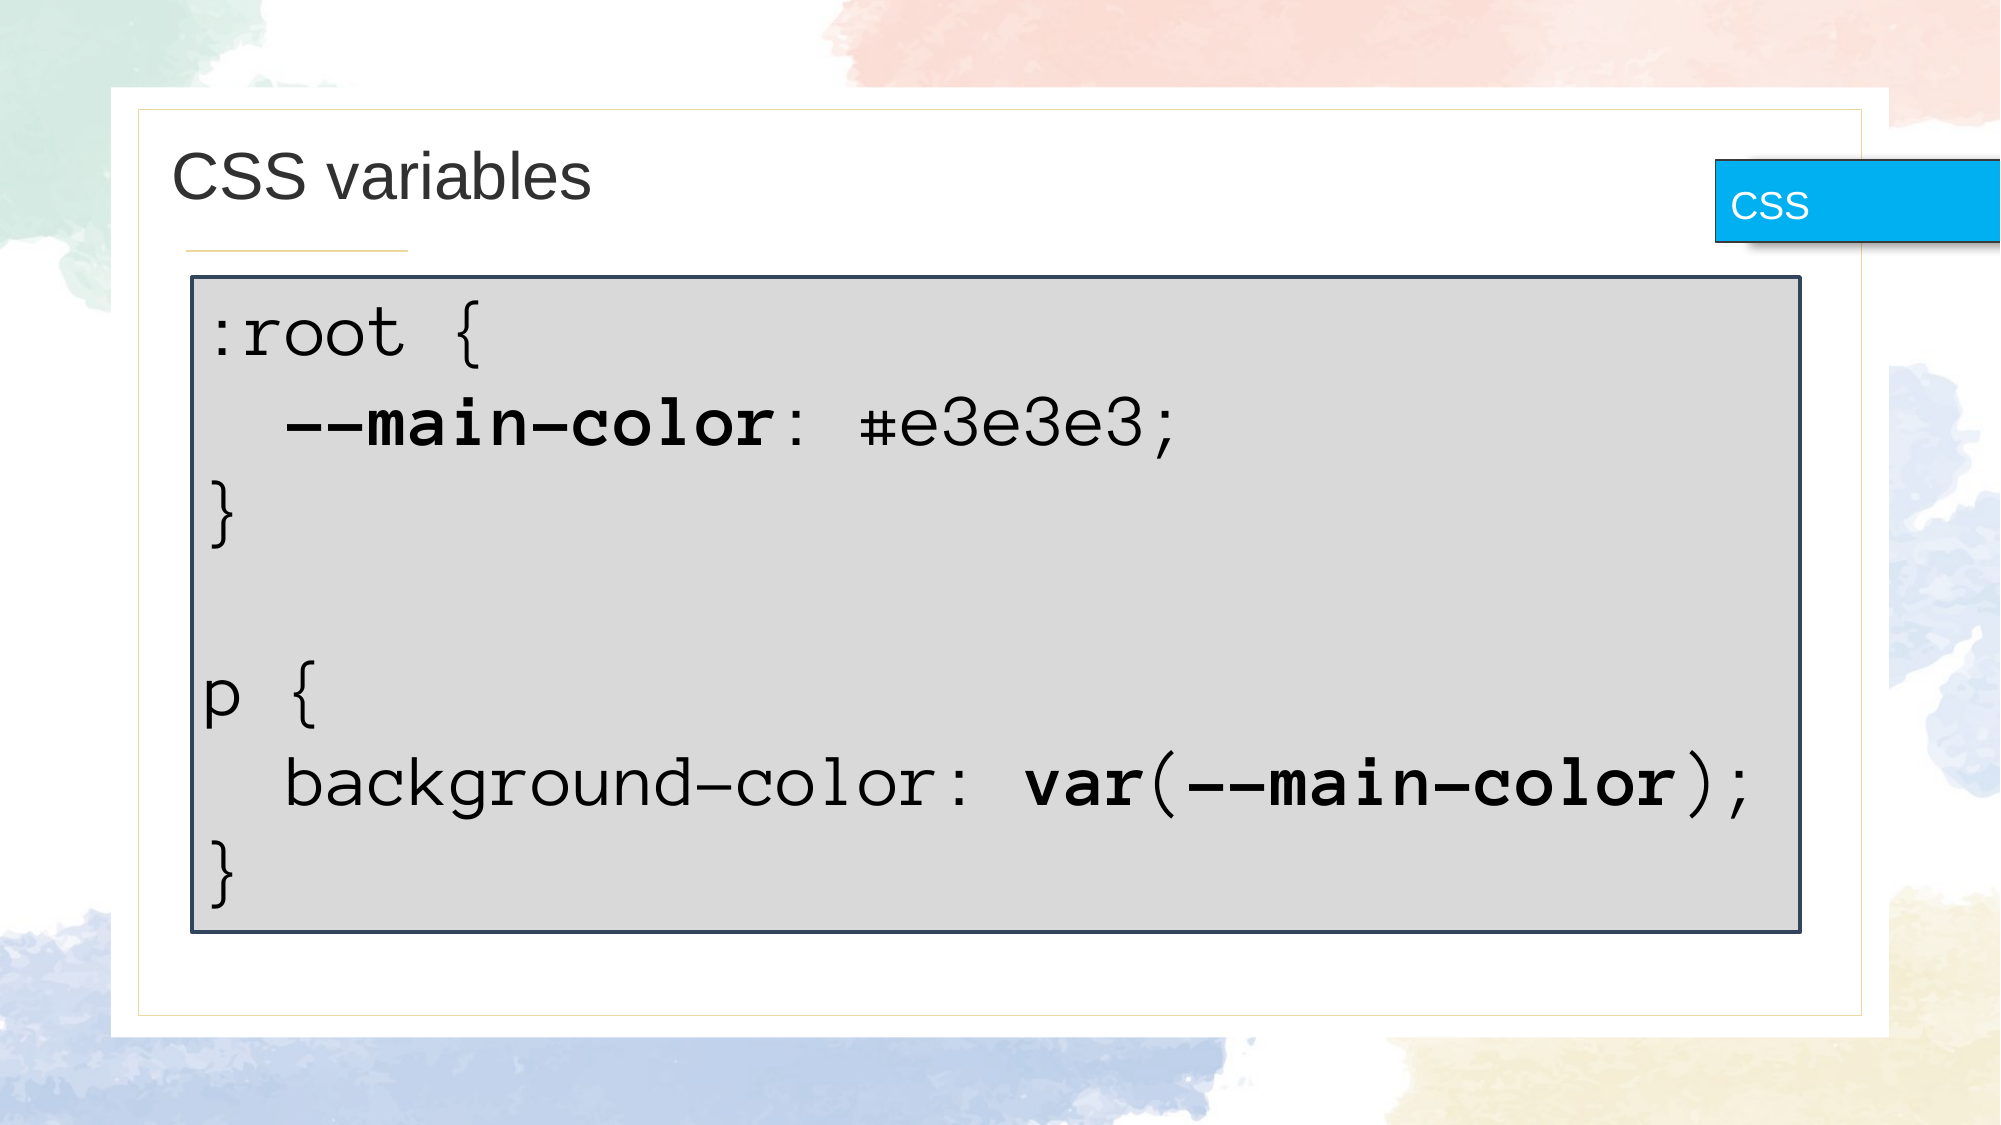

# CSS variables
CSS
:root {
  --main-color: #e3e3e3;
}

p {
  background-color: var(--main-color);
}